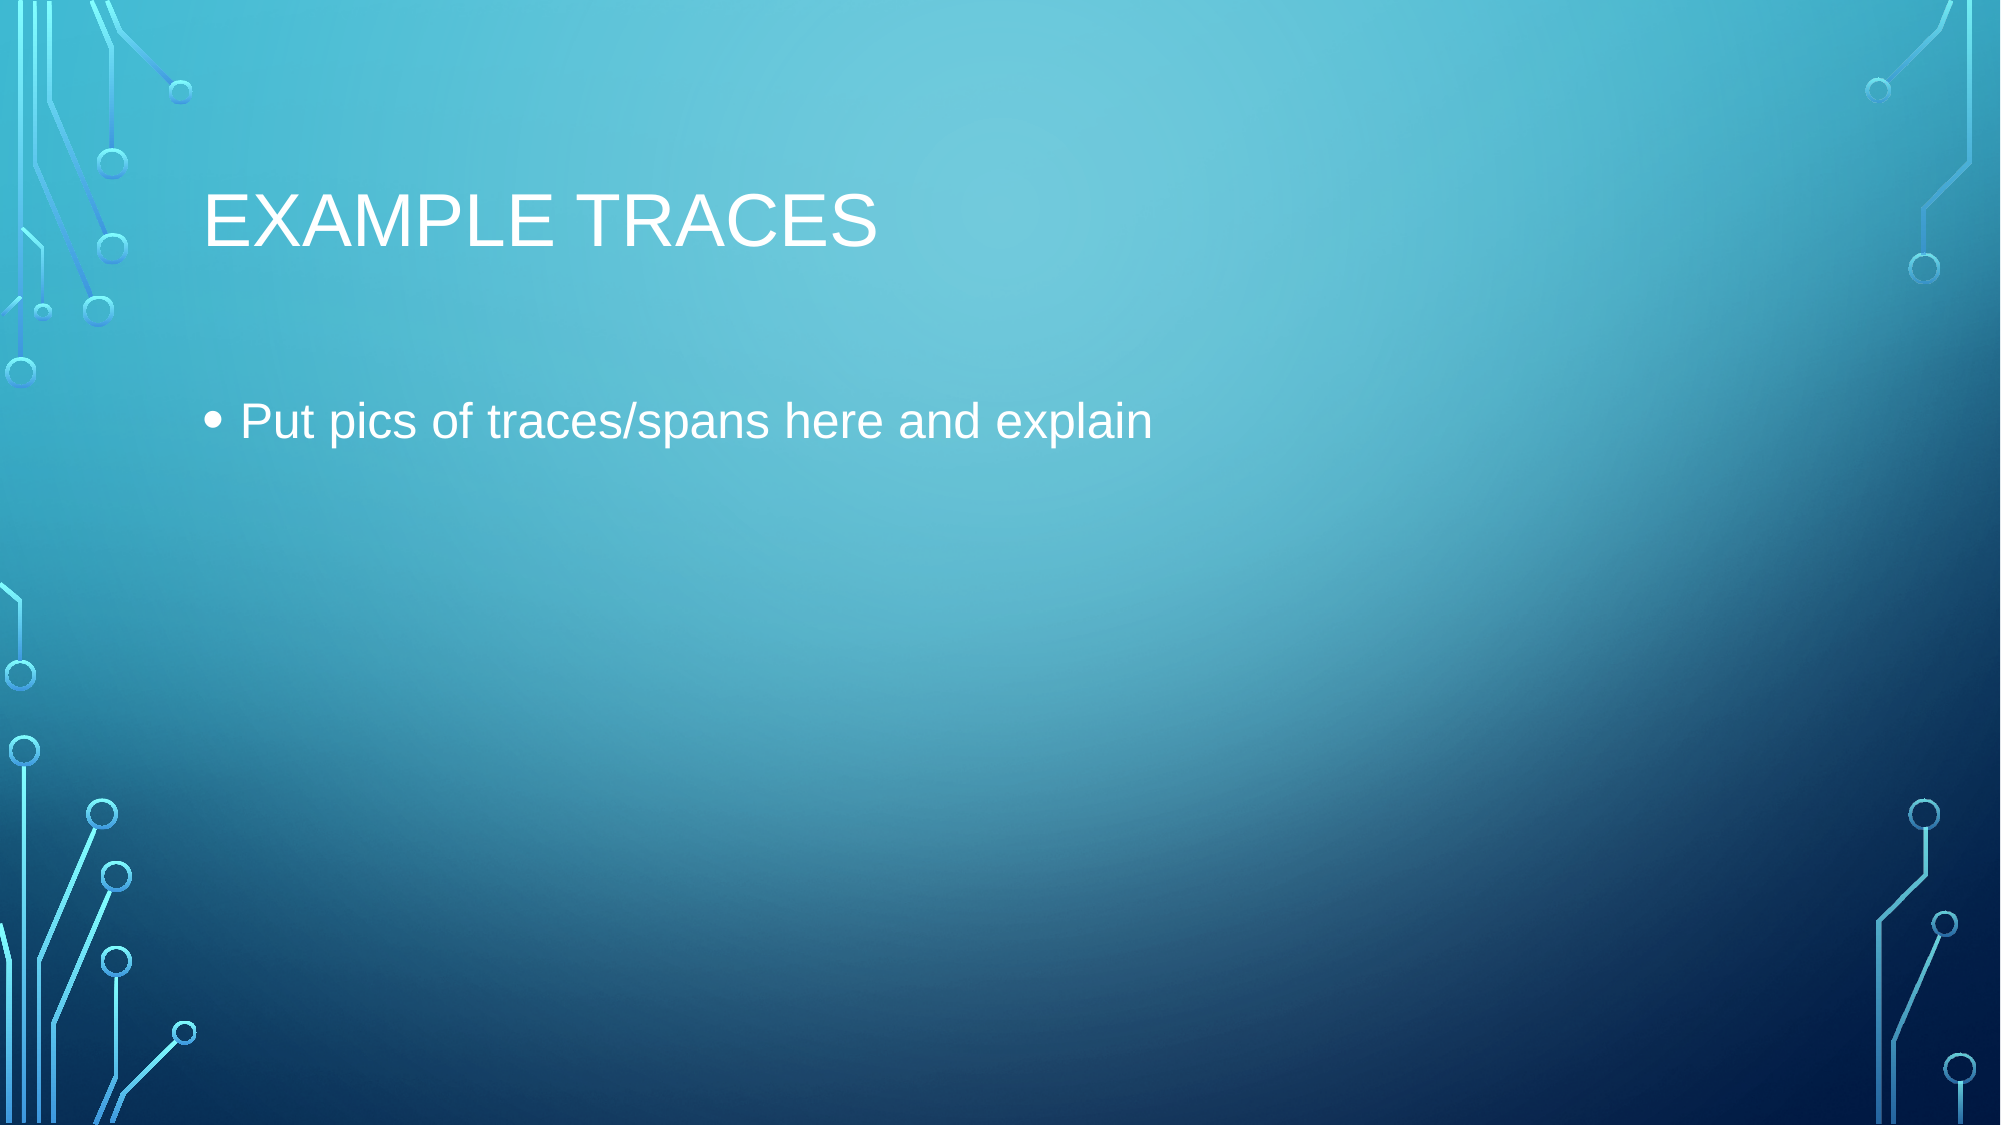

# Example traces
Put pics of traces/spans here and explain